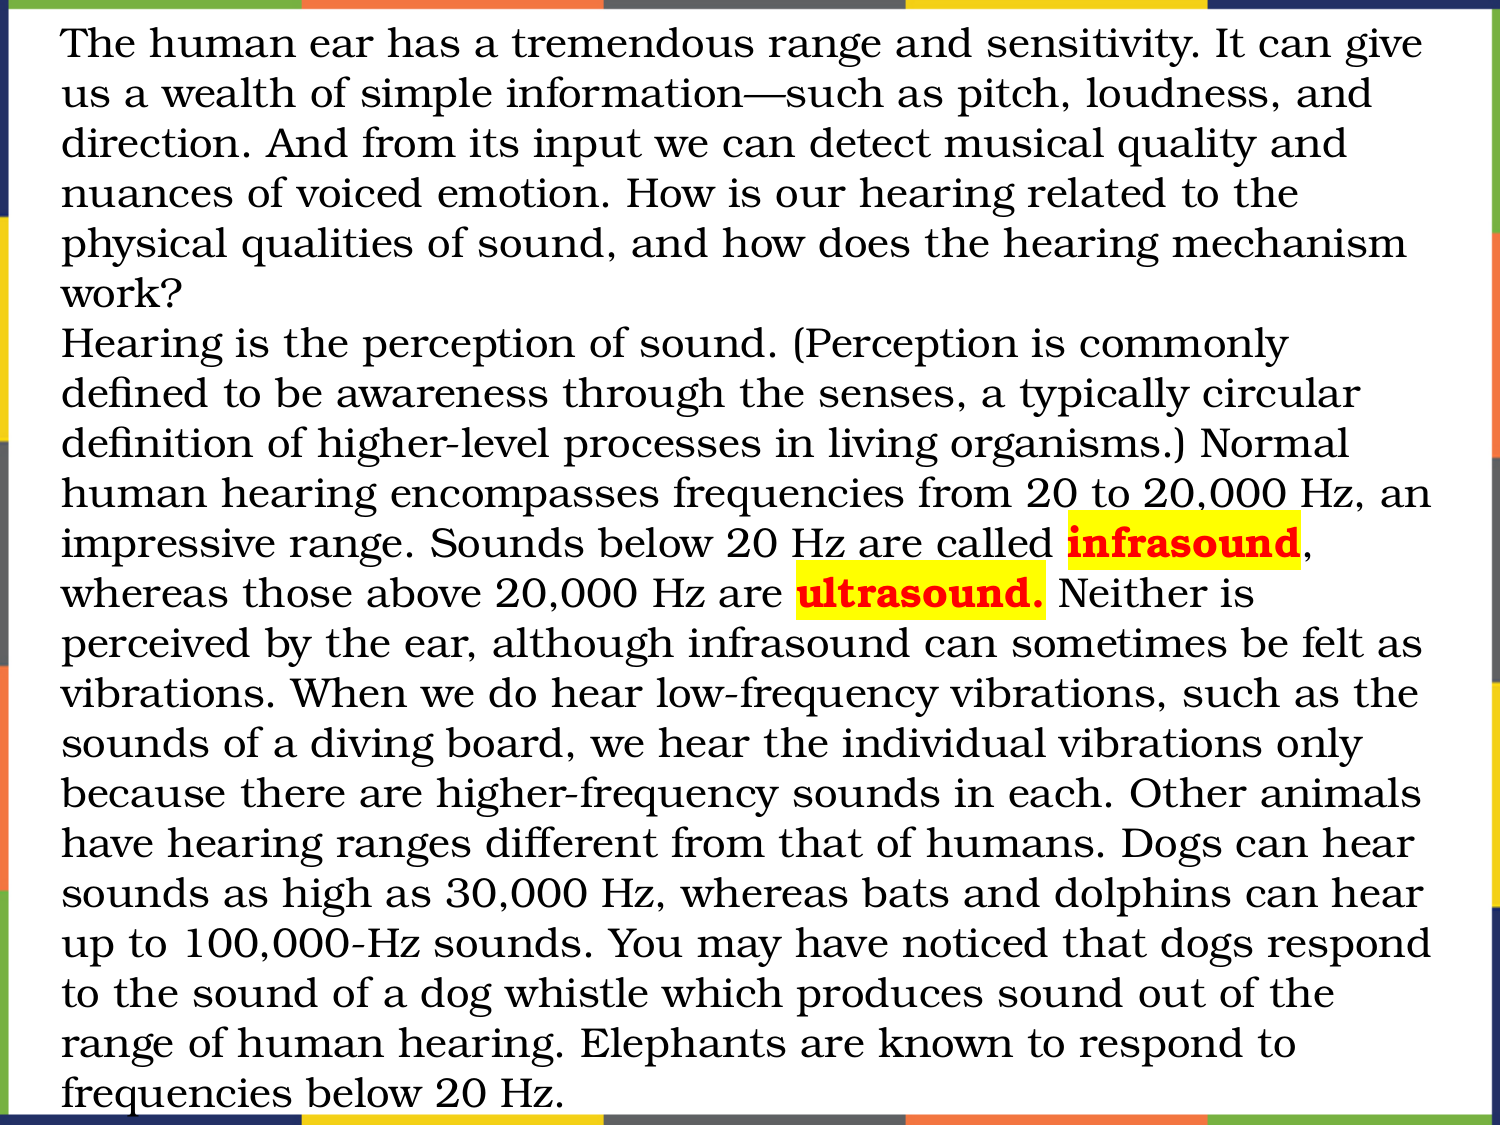

The human ear has a tremendous range and sensitivity. It can give us a wealth of simple information—such as pitch, loudness, and direction. And from its input we can detect musical quality and nuances of voiced emotion. How is our hearing related to the physical qualities of sound, and how does the hearing mechanism work?
Hearing is the perception of sound. (Perception is commonly defined to be awareness through the senses, a typically circular definition of higher-level processes in living organisms.) Normal human hearing encompasses frequencies from 20 to 20,000 Hz, an impressive range. Sounds below 20 Hz are called infrasound, whereas those above 20,000 Hz are ultrasound. Neither is perceived by the ear, although infrasound can sometimes be felt as vibrations. When we do hear low-frequency vibrations, such as the sounds of a diving board, we hear the individual vibrations only because there are higher-frequency sounds in each. Other animals have hearing ranges different from that of humans. Dogs can hear sounds as high as 30,000 Hz, whereas bats and dolphins can hear up to 100,000-Hz sounds. You may have noticed that dogs respond to the sound of a dog whistle which produces sound out of the range of human hearing. Elephants are known to respond to frequencies below 20 Hz.